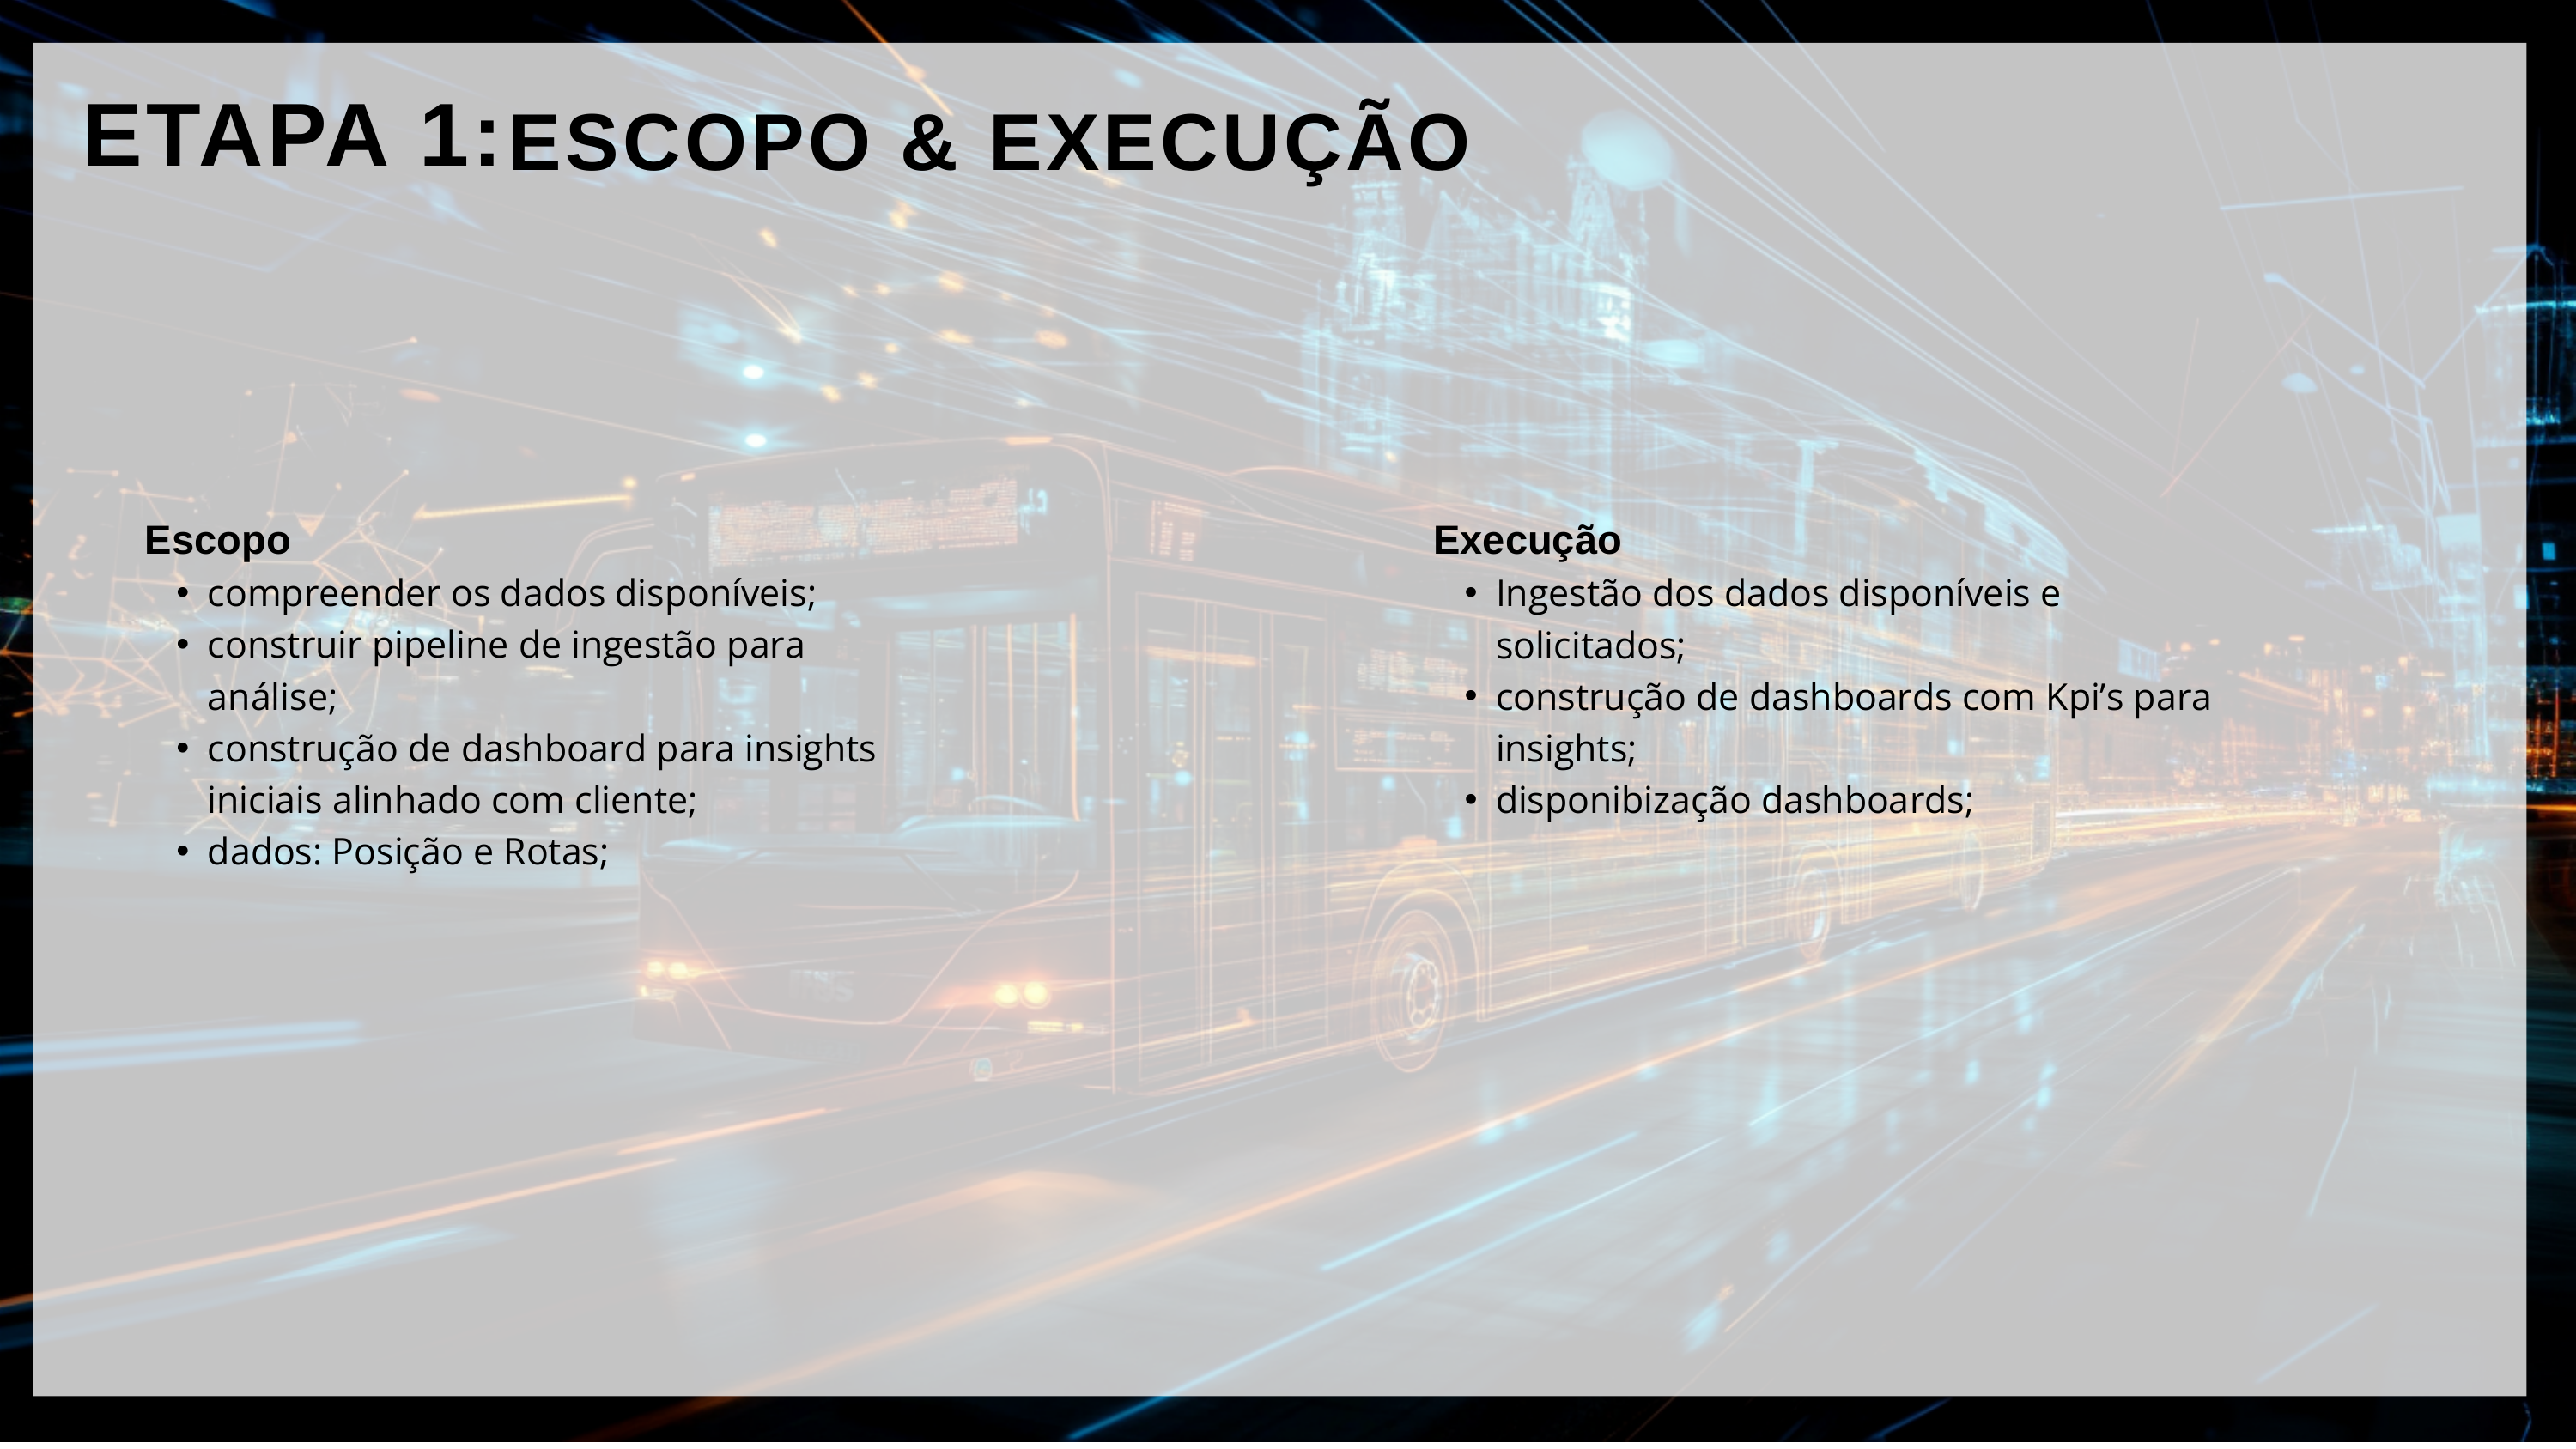

ETAPA 1:
ESCOPO & EXECUÇÃO
Escopo
compreender os dados disponíveis;
construir pipeline de ingestão para análise;
construção de dashboard para insights iniciais alinhado com cliente;
dados: Posição e Rotas;

Execução
Ingestão dos dados disponíveis e solicitados;
construção de dashboards com Kpi’s para insights;
disponibização dashboards;